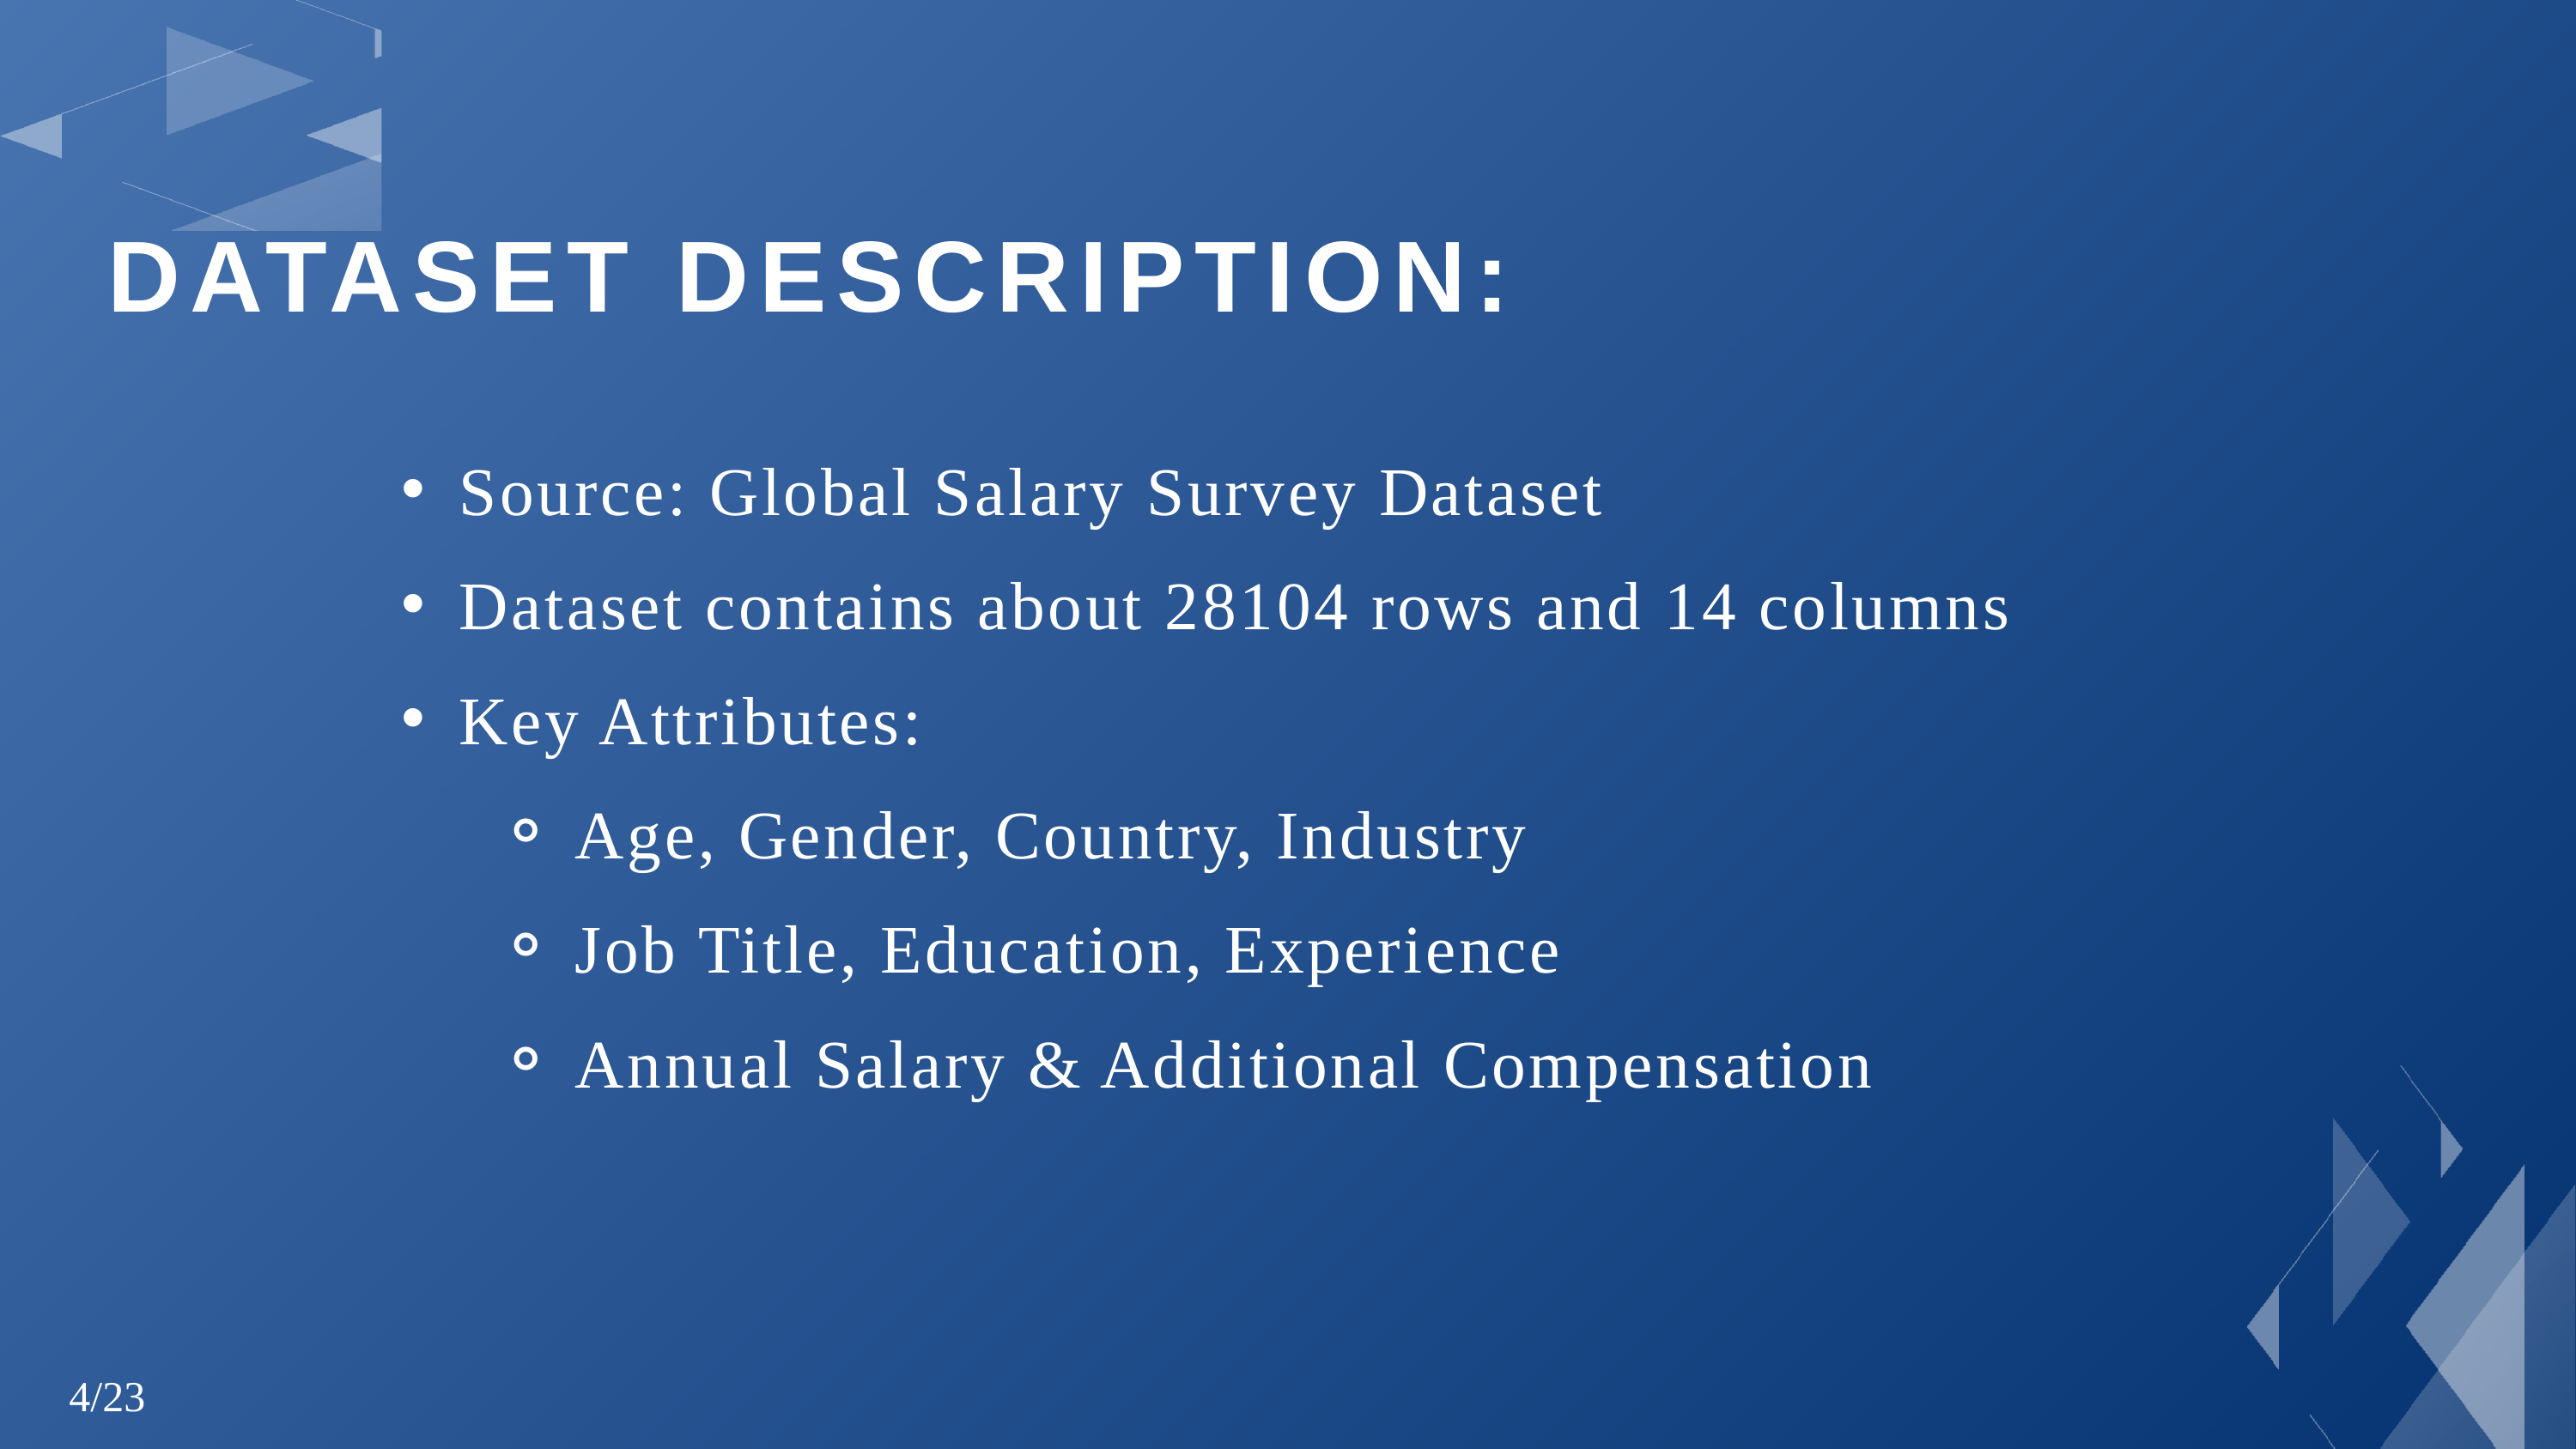

DATASET DESCRIPTION:
Source: Global Salary Survey Dataset
Dataset contains about 28104 rows and 14 columns
Key Attributes:
Age, Gender, Country, Industry
Job Title, Education, Experience
Annual Salary & Additional Compensation

4/23